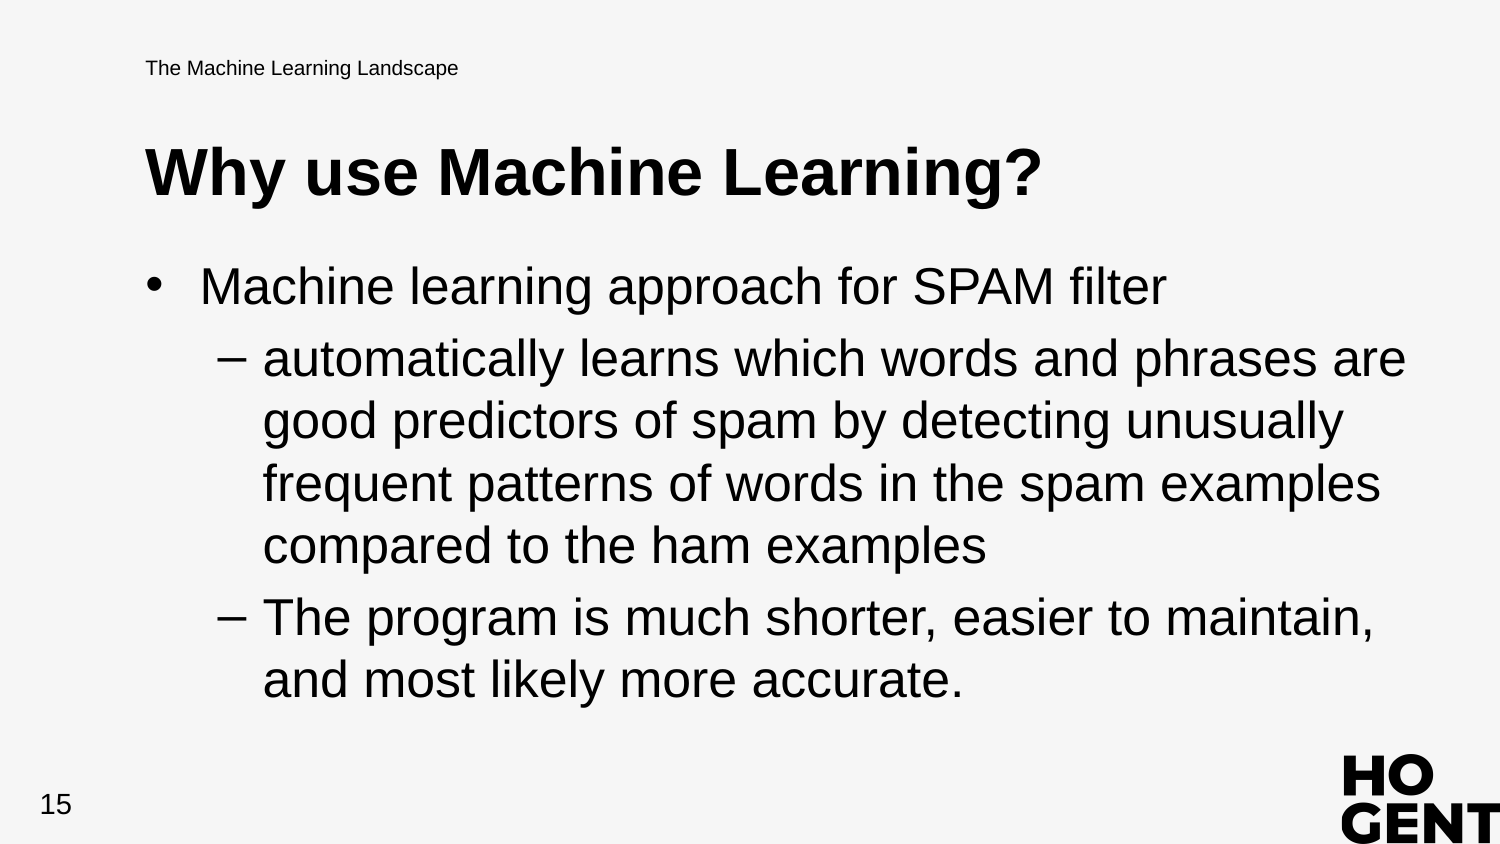

The Machine Learning Landscape

# Why use Machine Learning?
Machine learning approach for SPAM filter
automatically learns which words and phrases are good predictors of spam by detecting unusually frequent patterns of words in the spam examples compared to the ham examples
The program is much shorter, easier to maintain, and most likely more accurate.